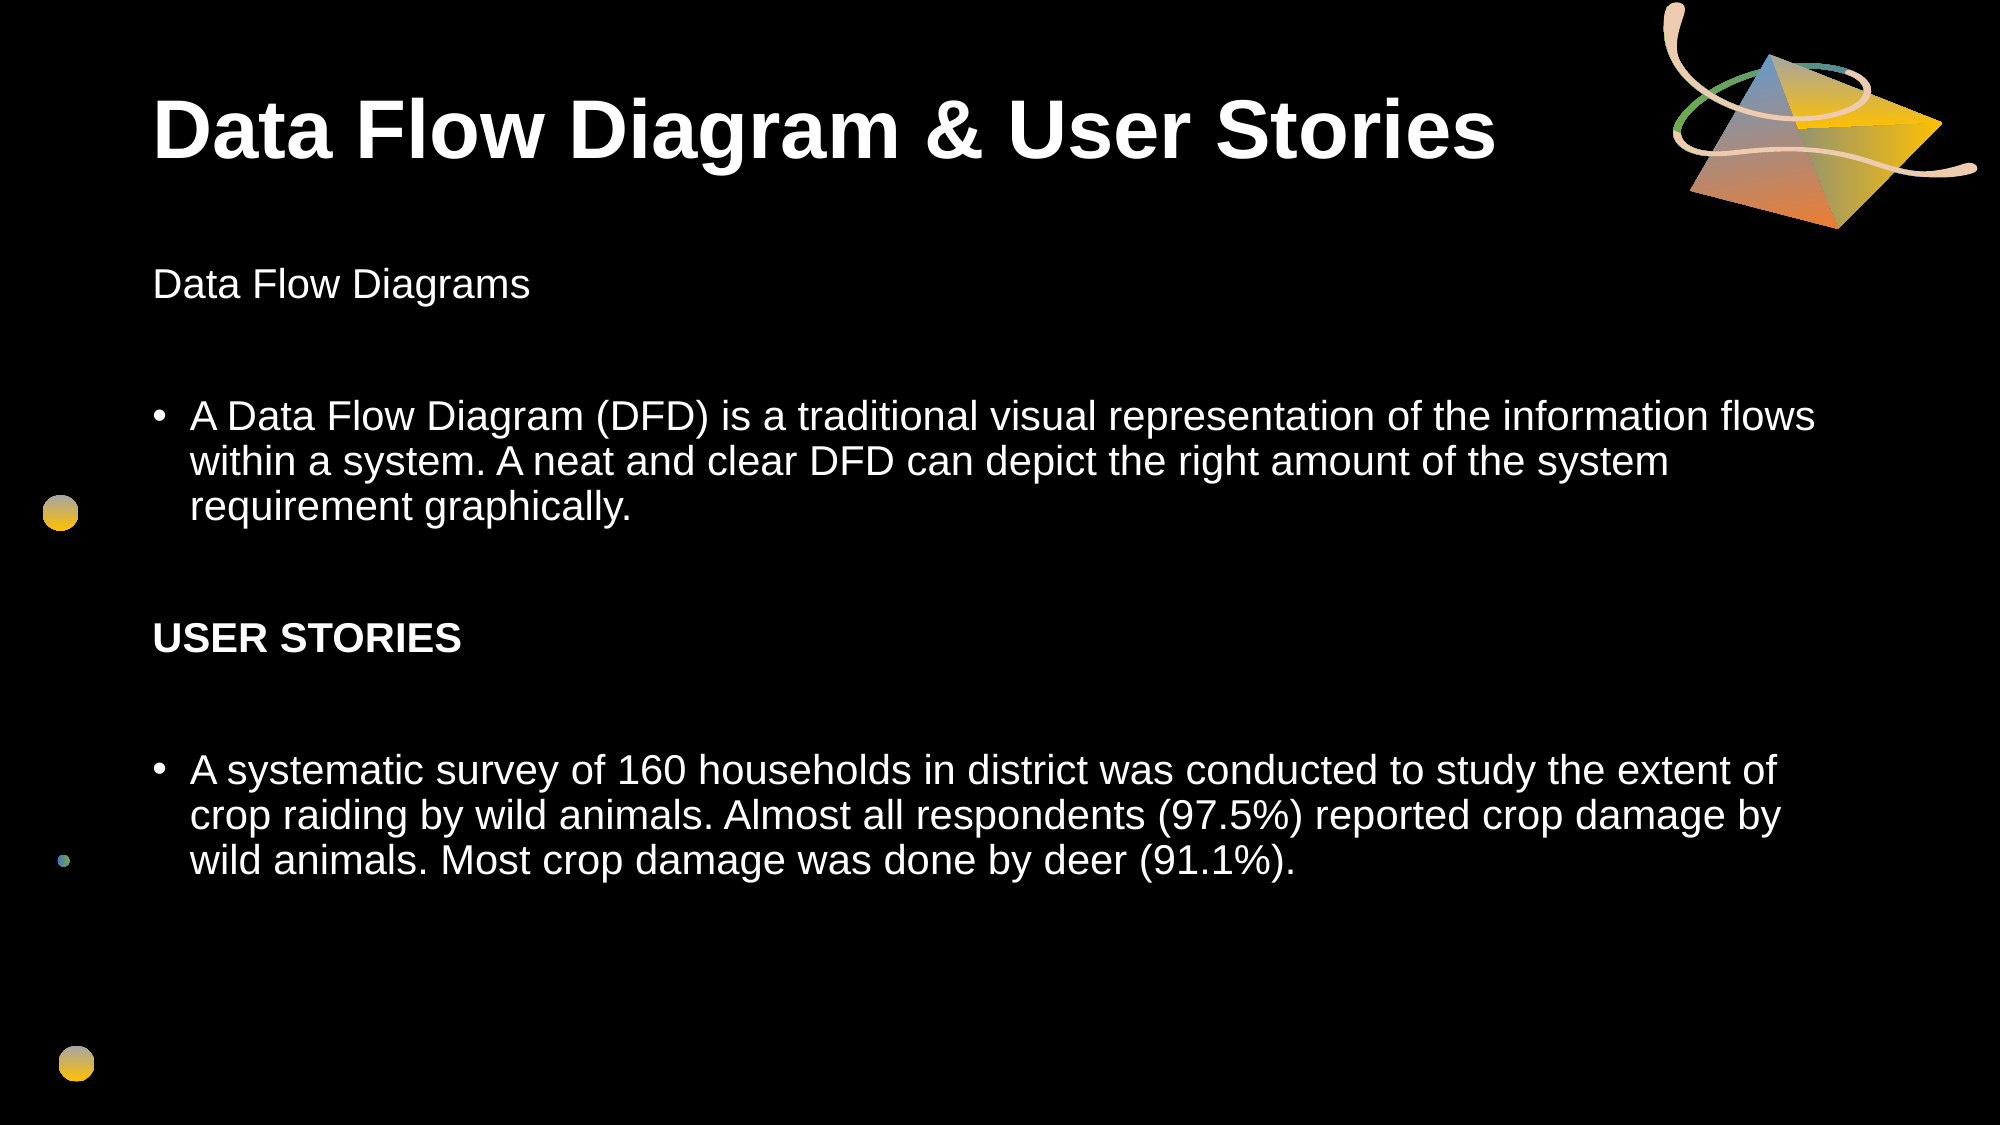

# Data Flow Diagram & User Stories
Data Flow Diagrams

A Data Flow Diagram (DFD) is a traditional visual representation of the information flows within a system. A neat and clear DFD can depict the right amount of the system requirement graphically.

USER STORIES

A systematic survey of 160 households in district was conducted to study the extent of crop raiding by wild animals. Almost all respondents (97.5%) reported crop damage by wild animals. Most crop damage was done by deer (91.1%).